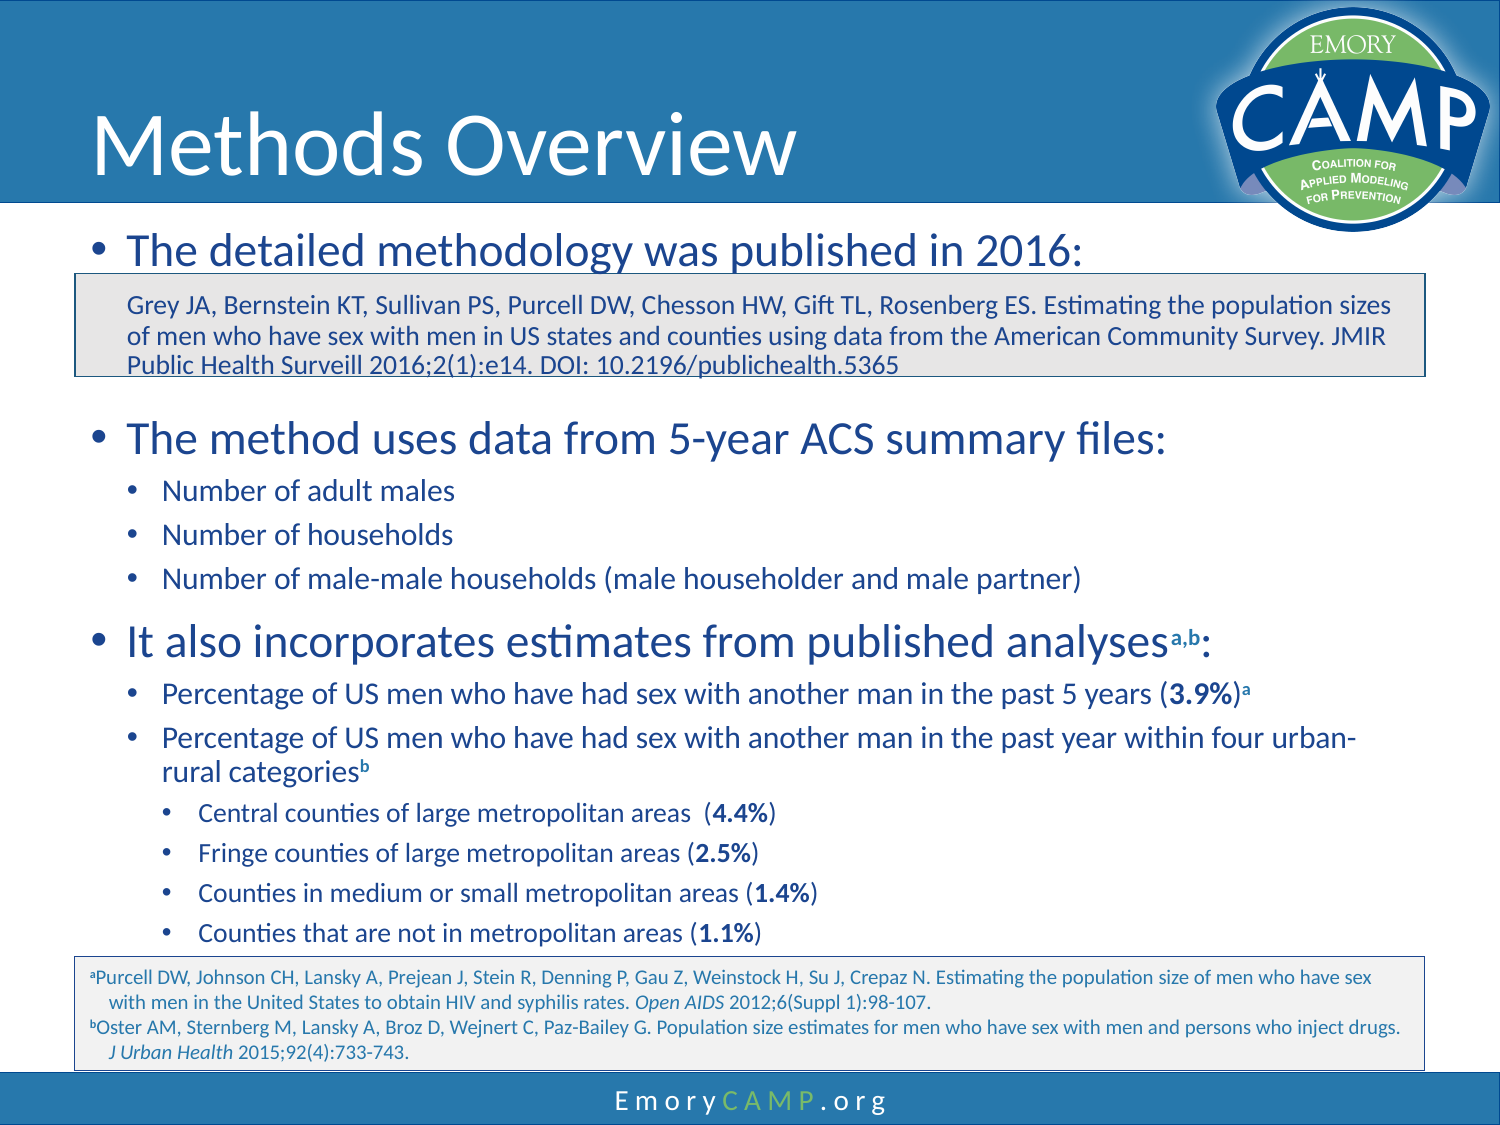

# Methods Overview
The detailed methodology was published in 2016:
Grey JA, Bernstein KT, Sullivan PS, Purcell DW, Chesson HW, Gift TL, Rosenberg ES. Estimating the population sizes of men who have sex with men in US states and counties using data from the American Community Survey. JMIR Public Health Surveill 2016;2(1):e14. DOI: 10.2196/publichealth.5365
The method uses data from 5-year ACS summary files:
Number of adult males
Number of households
Number of male-male households (male householder and male partner)
It also incorporates estimates from published analysesa,b:
Percentage of US men who have had sex with another man in the past 5 years (3.9%)a
Percentage of US men who have had sex with another man in the past year within four urban-rural categoriesb
Central counties of large metropolitan areas  (4.4%)
Fringe counties of large metropolitan areas (2.5%)
Counties in medium or small metropolitan areas (1.4%)
Counties that are not in metropolitan areas (1.1%)

aPurcell DW, Johnson CH, Lansky A, Prejean J, Stein R, Denning P, Gau Z, Weinstock H, Su J, Crepaz N. Estimating the population size of men who have sex with men in the United States to obtain HIV and syphilis rates. Open AIDS 2012;6(Suppl 1):98-107.
bOster AM, Sternberg M, Lansky A, Broz D, Wejnert C, Paz-Bailey G. Population size estimates for men who have sex with men and persons who inject drugs. J Urban Health 2015;92(4):733-743.